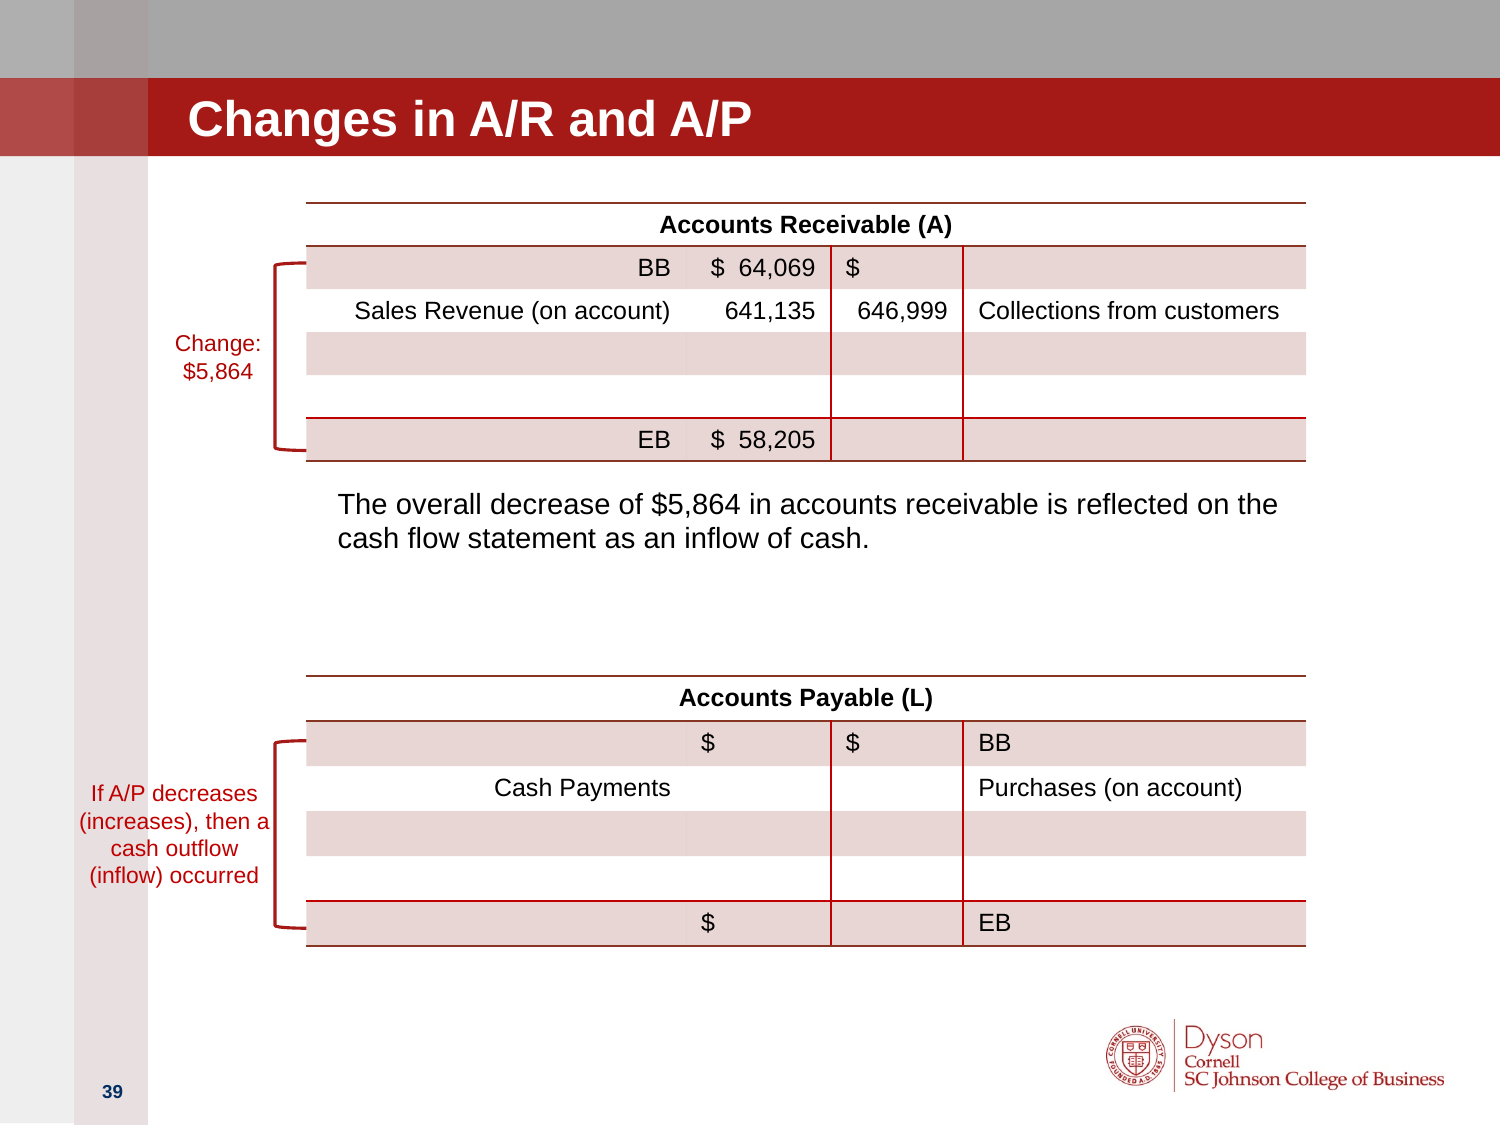

# Changes in A/R and A/P

The overall decrease of $5,864 in accounts receivable is reflected on the cash flow statement as an inflow of cash.

| Accounts Receivable (A) |  |  |  |
| --- | --- | --- | --- |
| BB | $ 64,069 | $ |  |
| Sales Revenue (on account) | 641,135 | 646,999 | Collections from customers |
|  |  |  |  |
|  |  |  |  |
| EB | $ 58,205 |  |  |

Change: $5,864
| Accounts Payable (L) |  |  |  |
| --- | --- | --- | --- |
|  | $ | $ | BB |
| Cash Payments |  |  | Purchases (on account) |
|  |  |  |  |
|  |  |  |  |
|  | $ |  | EB |

If A/P decreases (increases), then a cash outflow (inflow) occurred
39